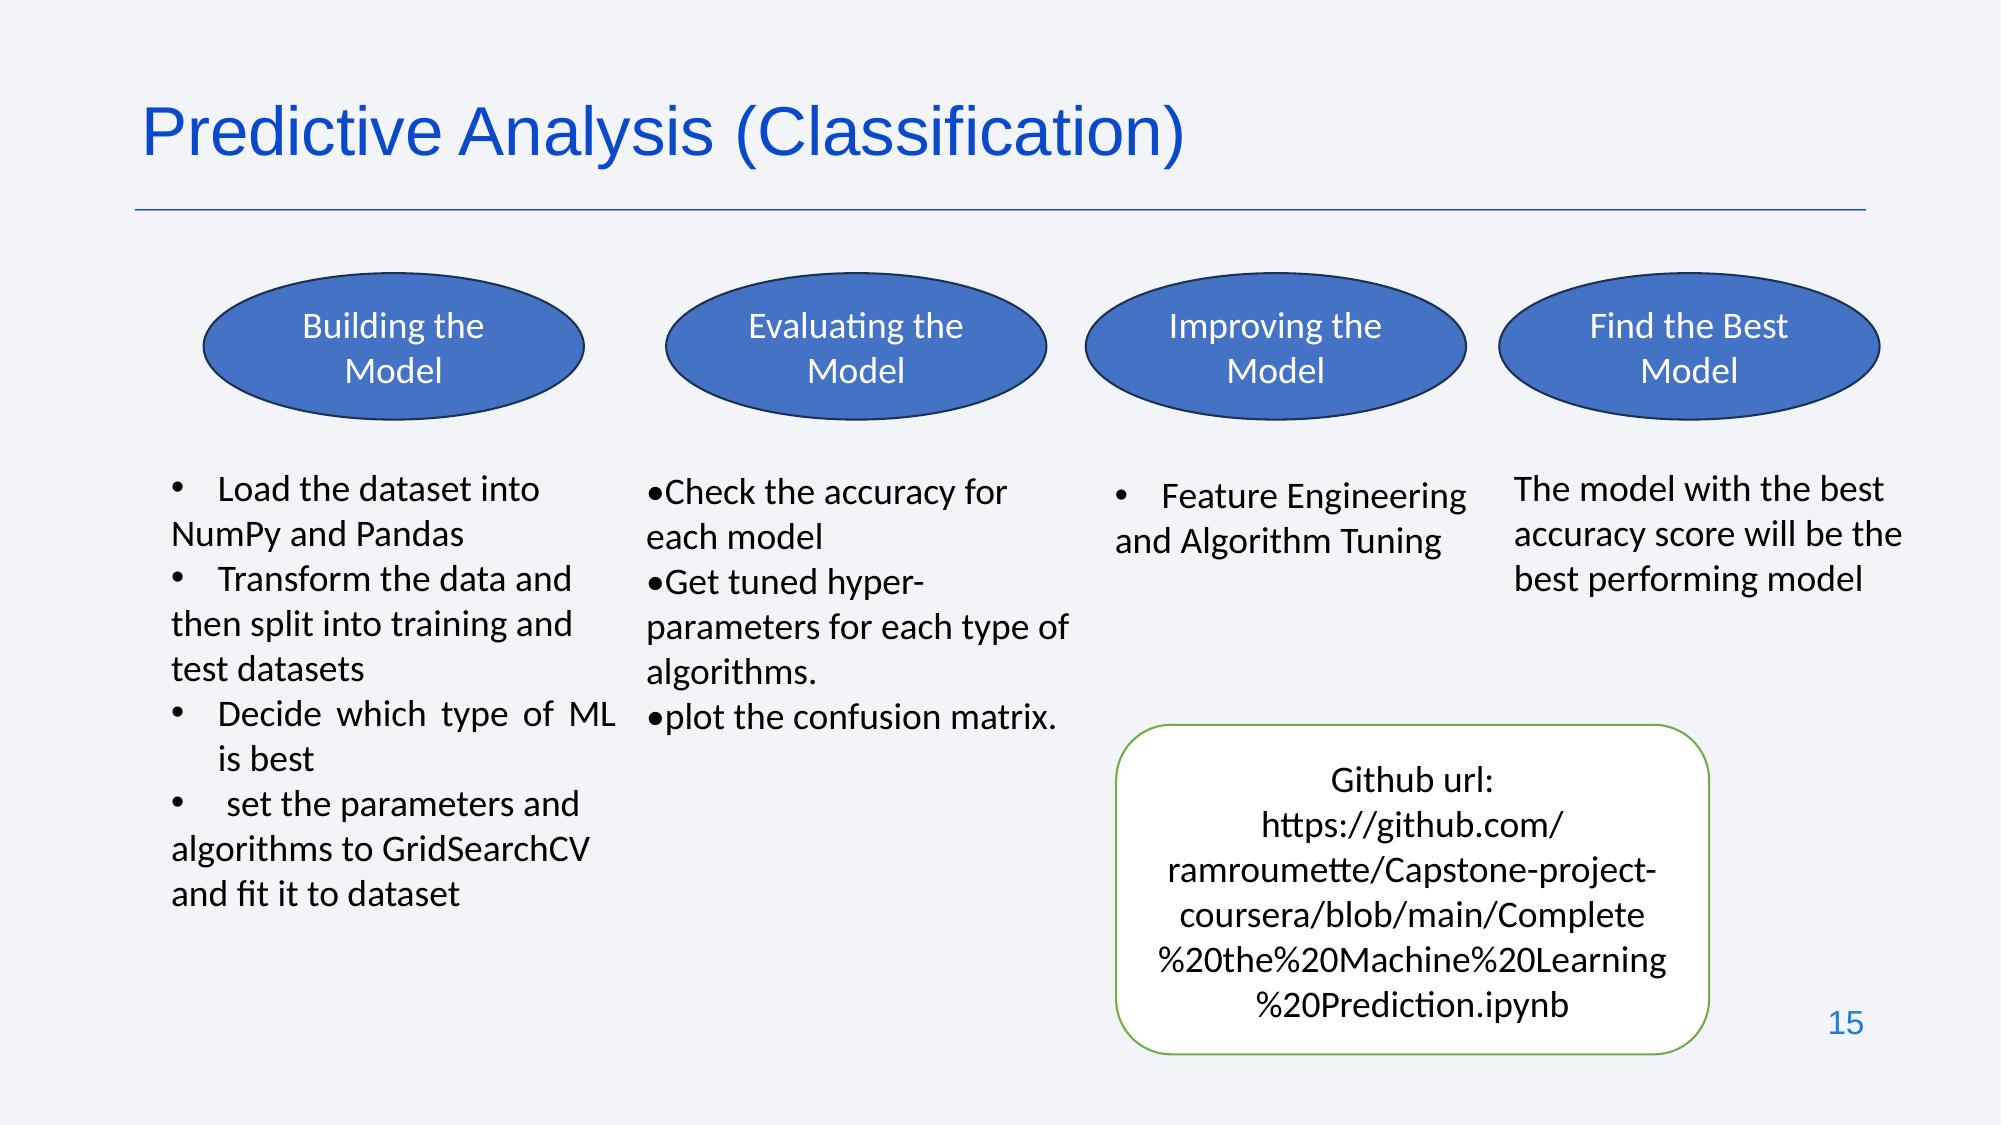

Predictive Analysis (Classification)
Find the Best Model
Building the Model
Evaluating the Model
Improving the Model
Load the dataset into
NumPy and Pandas
Transform the data and
then split into training and
test datasets
Decide which type of ML is best
 set the parameters and
algorithms to GridSearchCV
and fit it to dataset
The model with the best
accuracy score will be the best performing model
•Check the accuracy for each model
•Get tuned hyper-parameters for each type of algorithms.
•plot the confusion matrix.
Feature Engineering
and Algorithm Tuning
Github url:
https://github.com/ramroumette/Capstone-project-coursera/blob/main/Complete%20the%20Machine%20Learning%20Prediction.ipynb
15